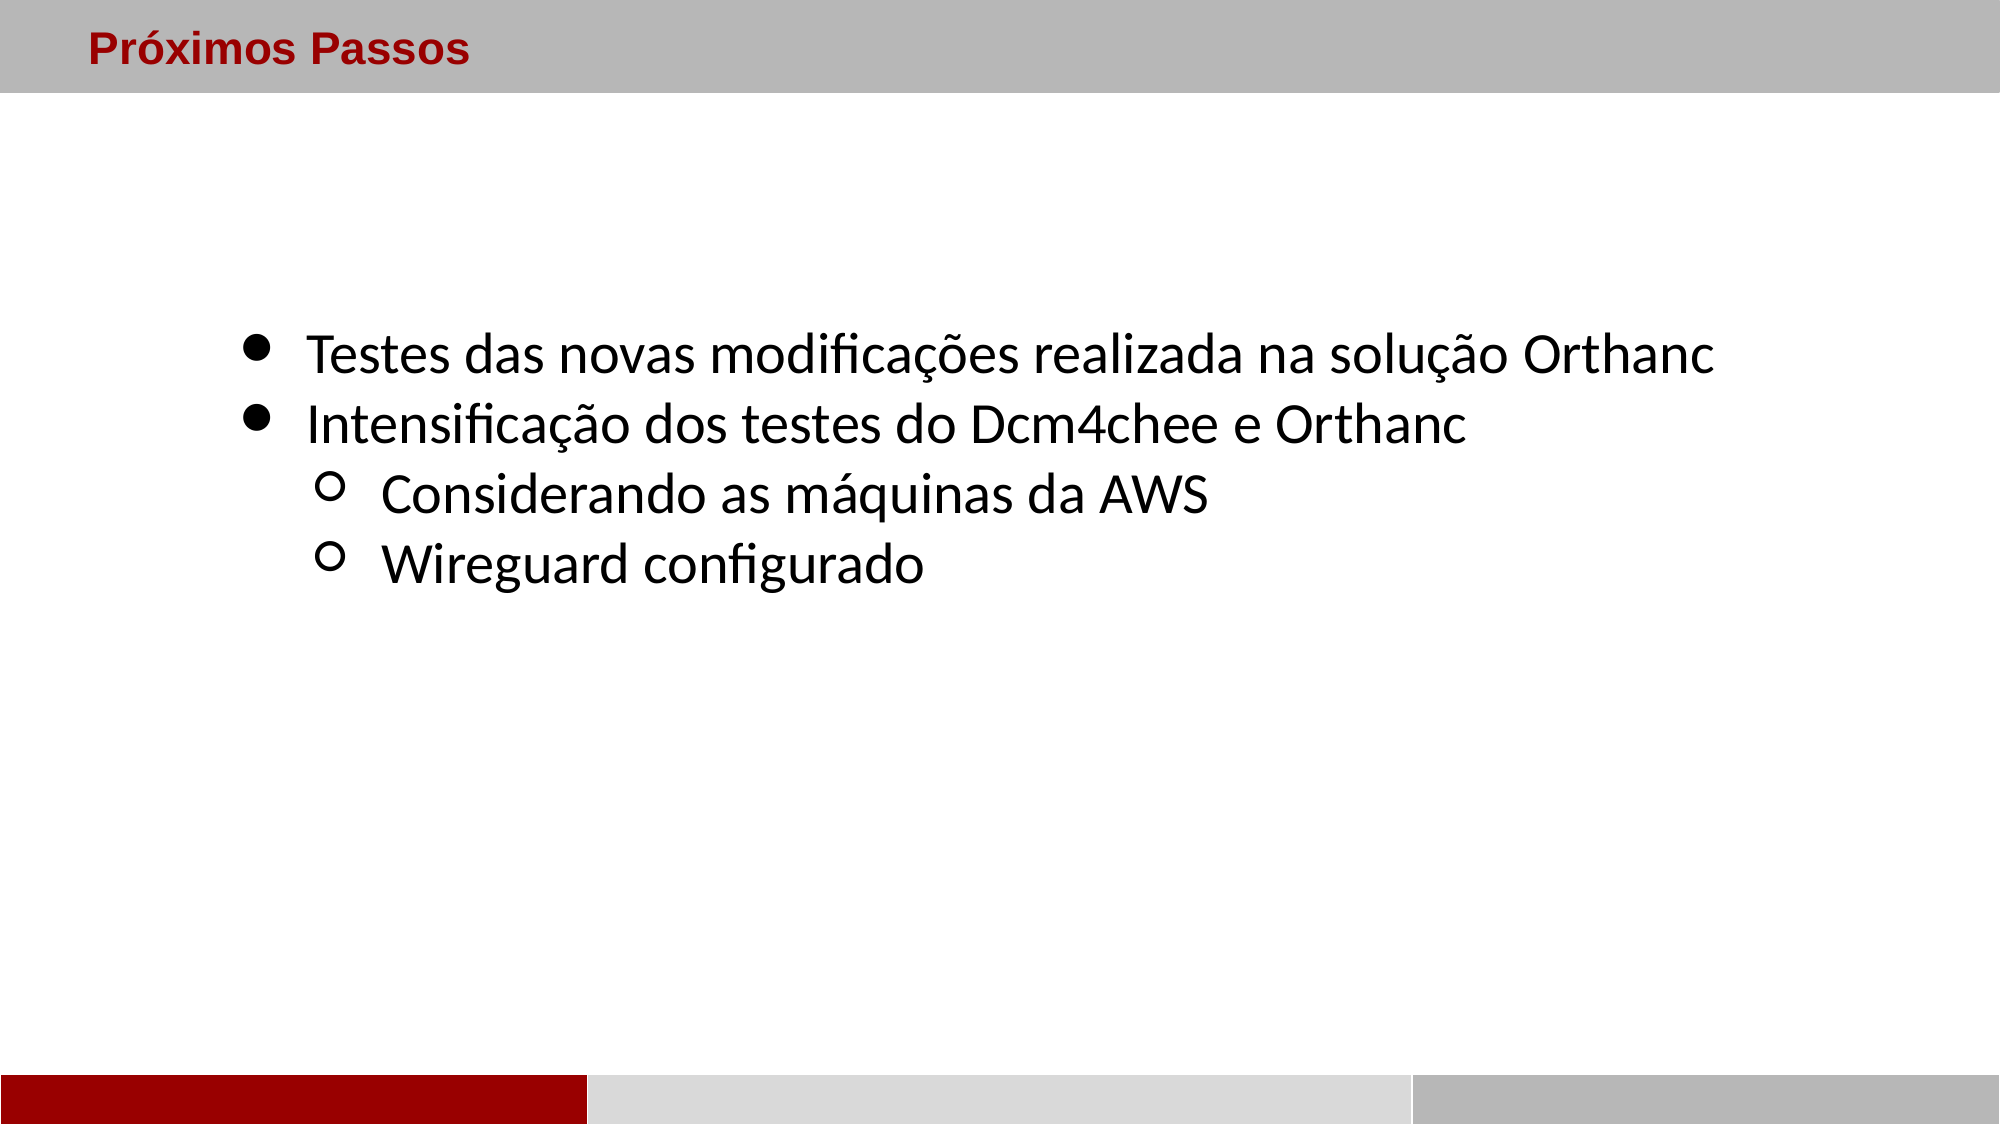

Próximos Passos

Testes das novas modificações realizada na solução Orthanc
Intensificação dos testes do Dcm4chee e Orthanc
Considerando as máquinas da AWS
Wireguard configurado